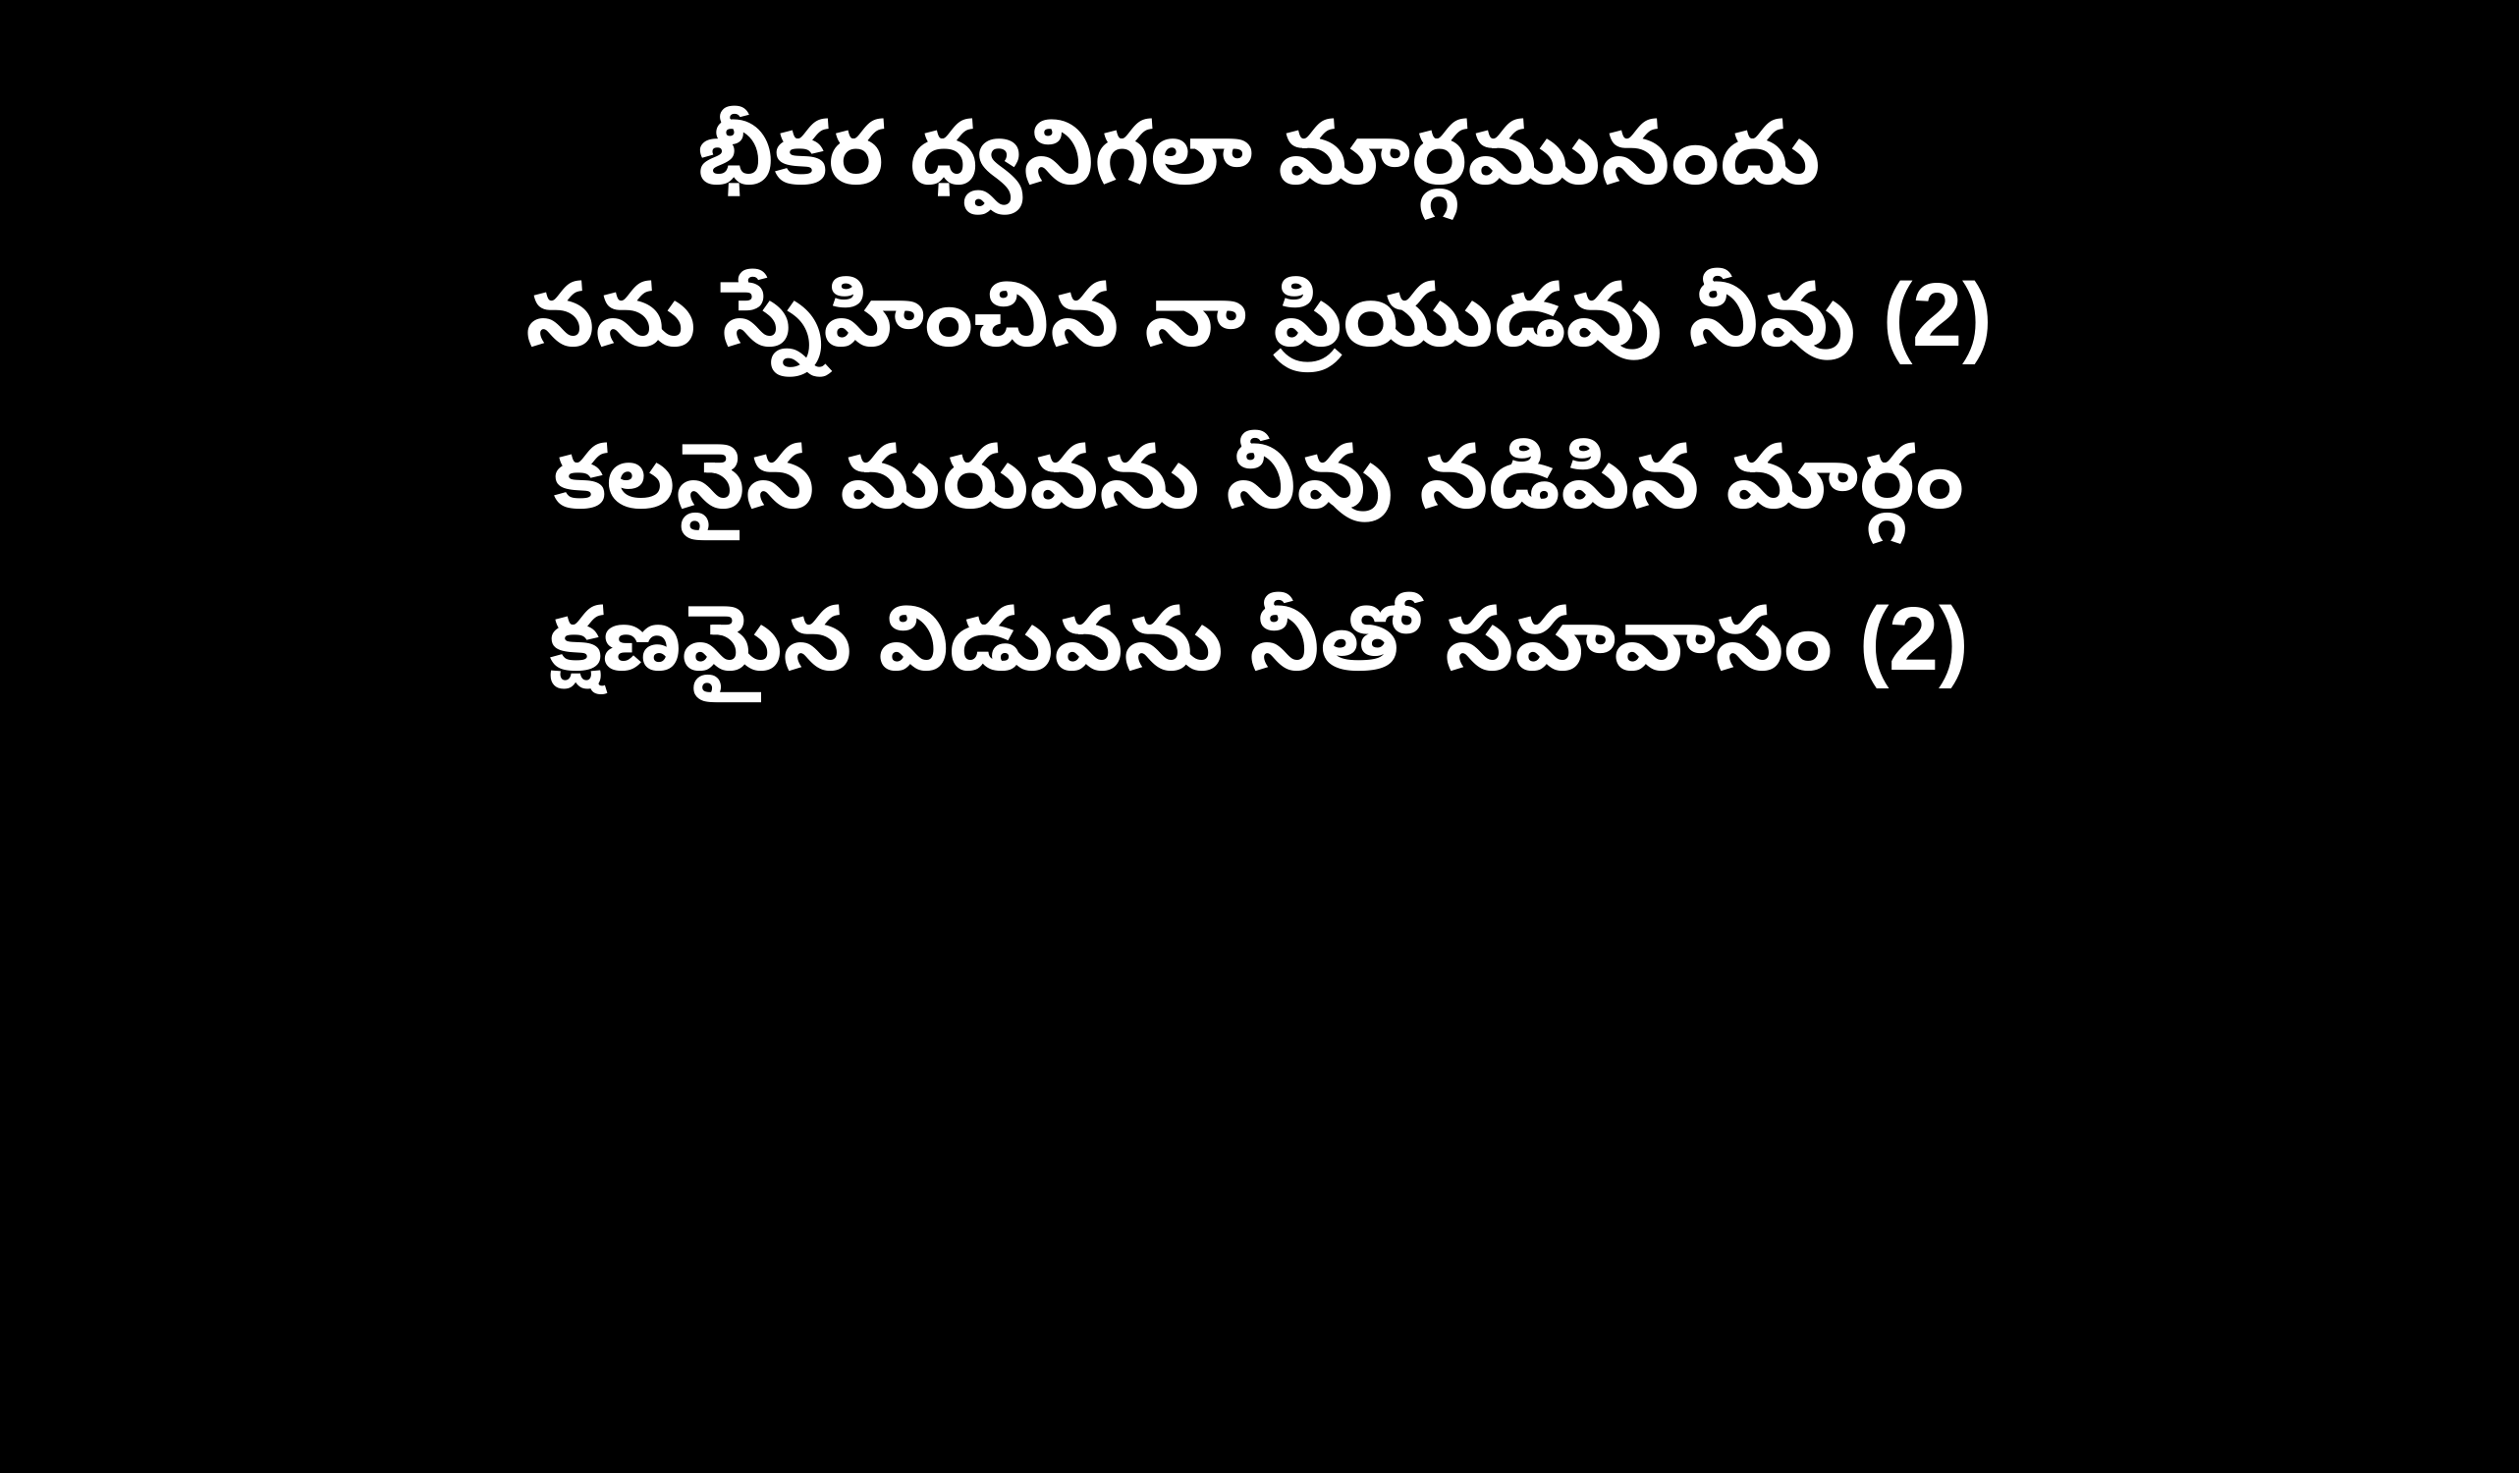

భీకర ధ్వనిగలా మార్గమునందు
నను స్నేహించిన నా ప్రియుడవు నీవు (2)
కలనైన మరువను నీవు నడిపిన మార్గం
క్షణమైన విడువను నీతో సహవాసం (2)